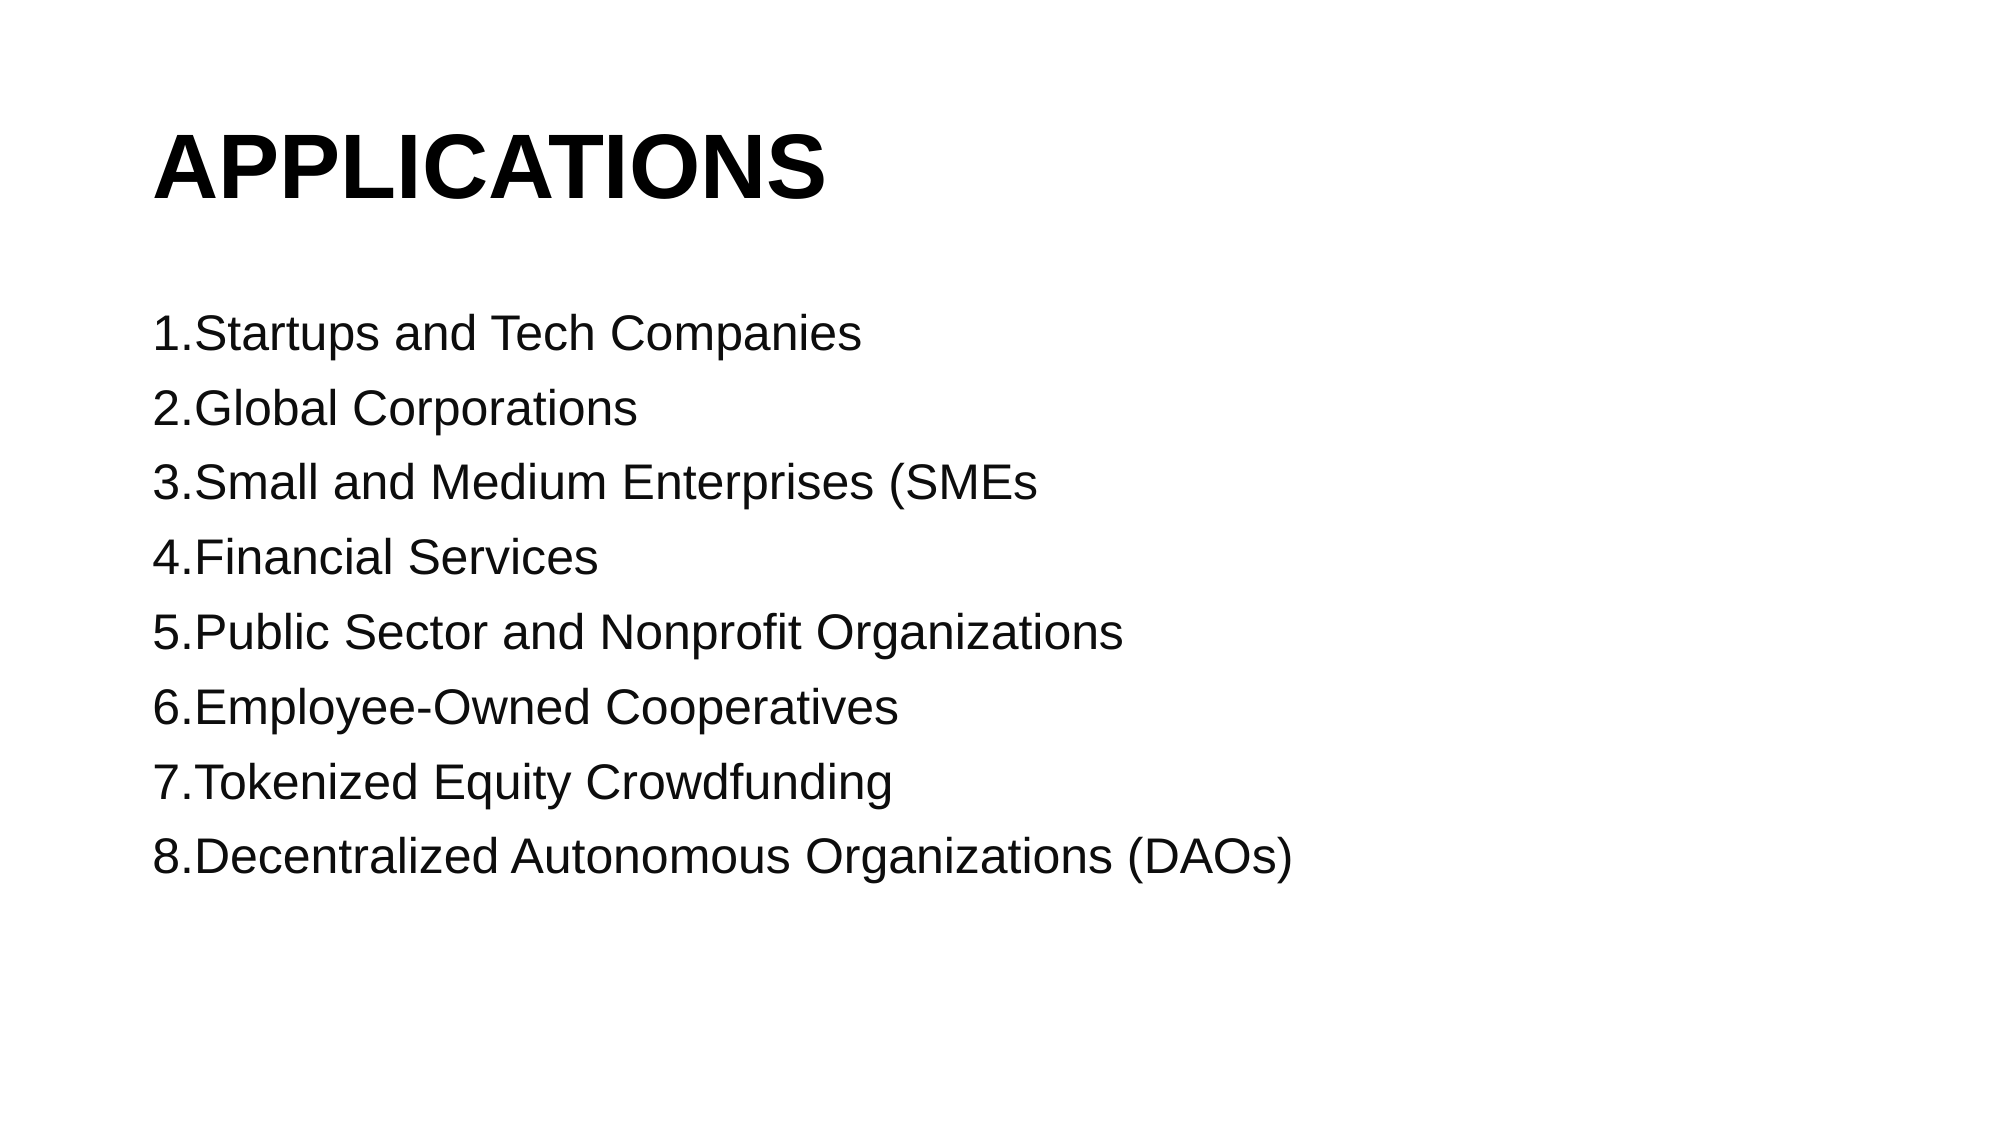

# APPLICATIONS
Startups and Tech Companies
Global Corporations
Small and Medium Enterprises (SMEs
Financial Services
Public Sector and Nonprofit Organizations
Employee-Owned Cooperatives
Tokenized Equity Crowdfunding
Decentralized Autonomous Organizations (DAOs)